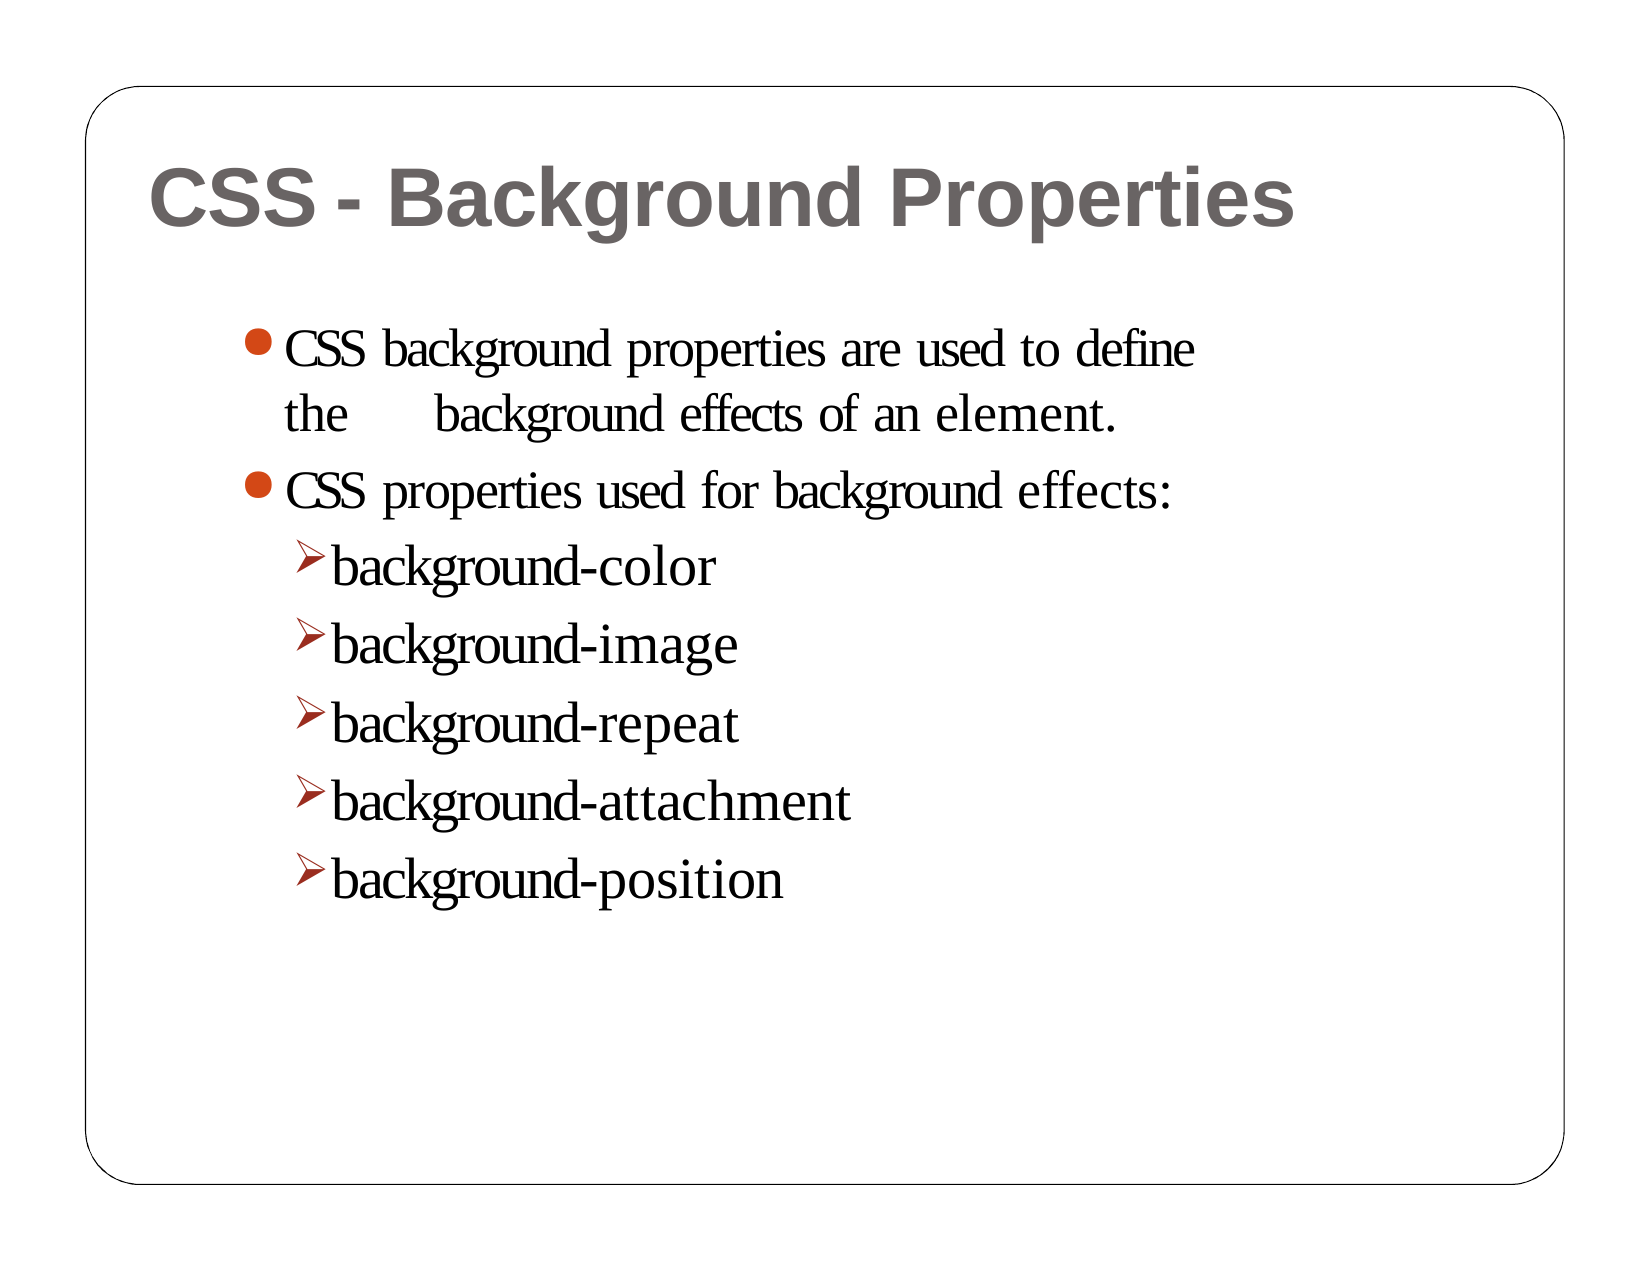

# CSS	- Background Properties
CSS background properties are used to define the 	background effects of an element.
CSS properties used for background effects:
background-color
background-image
background-repeat
background-attachment
background-position
23